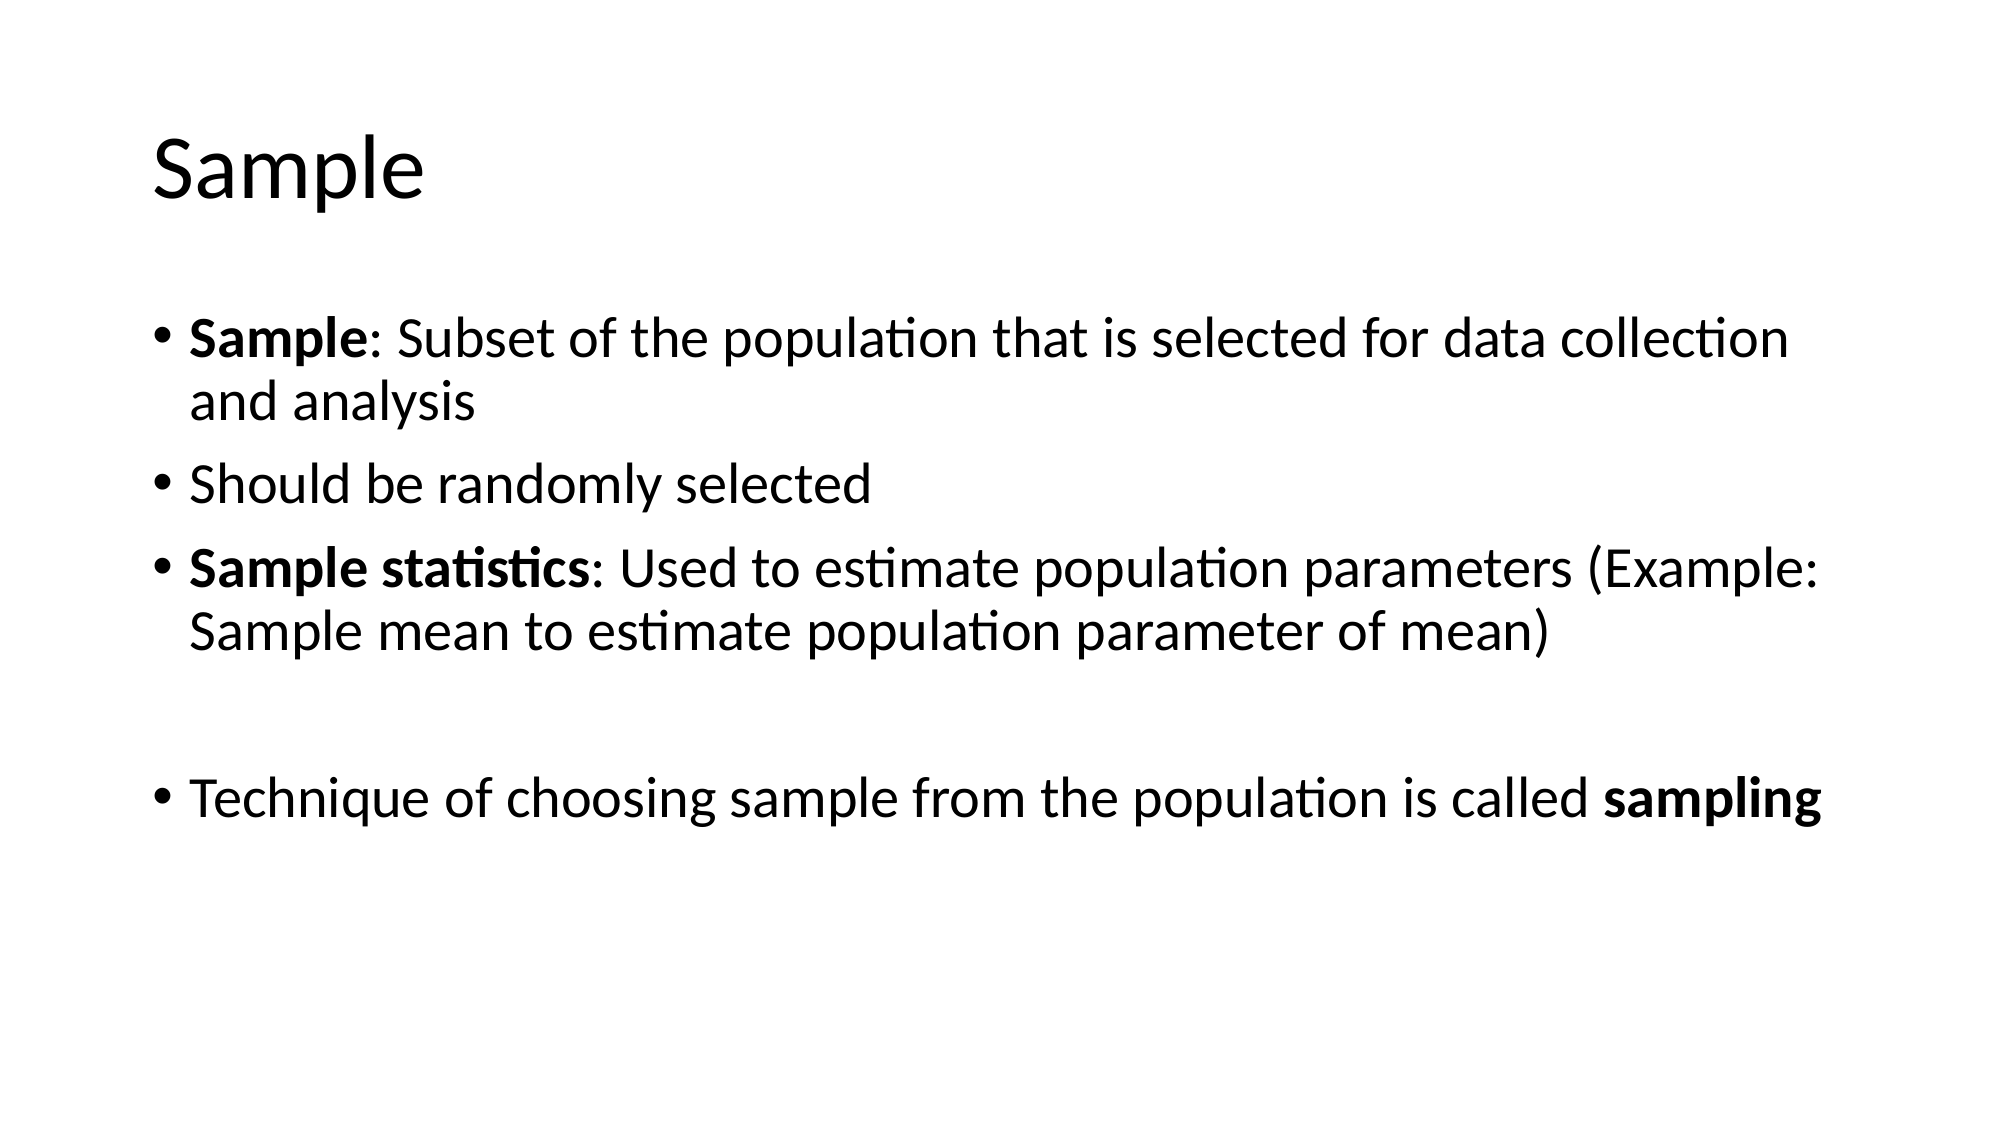

# Sample
Sample: Subset of the population that is selected for data collection and analysis
Should be randomly selected
Sample statistics: Used to estimate population parameters (Example: Sample mean to estimate population parameter of mean)

Technique of choosing sample from the population is called sampling